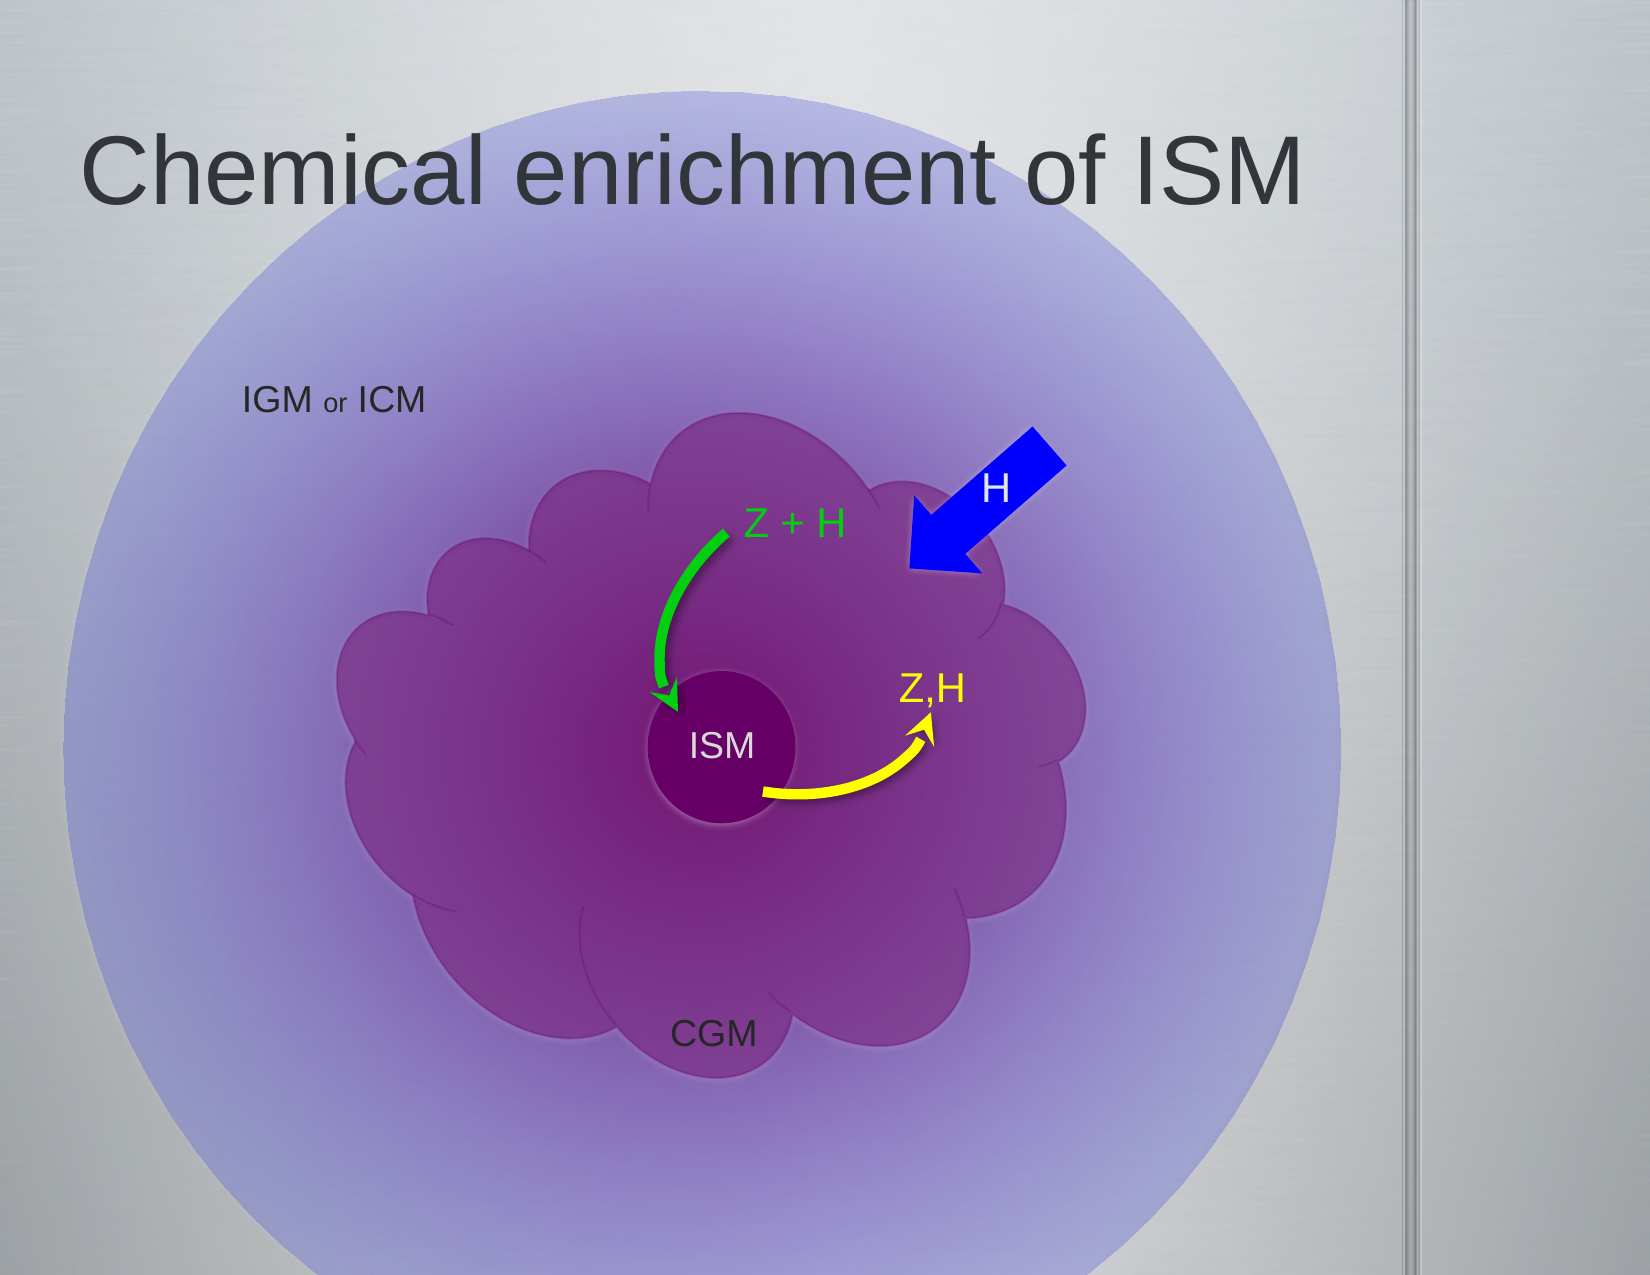

# Chemical enrichment of ISM
IGM or ICM

H
Z + H

Z,H

ISM
CGM